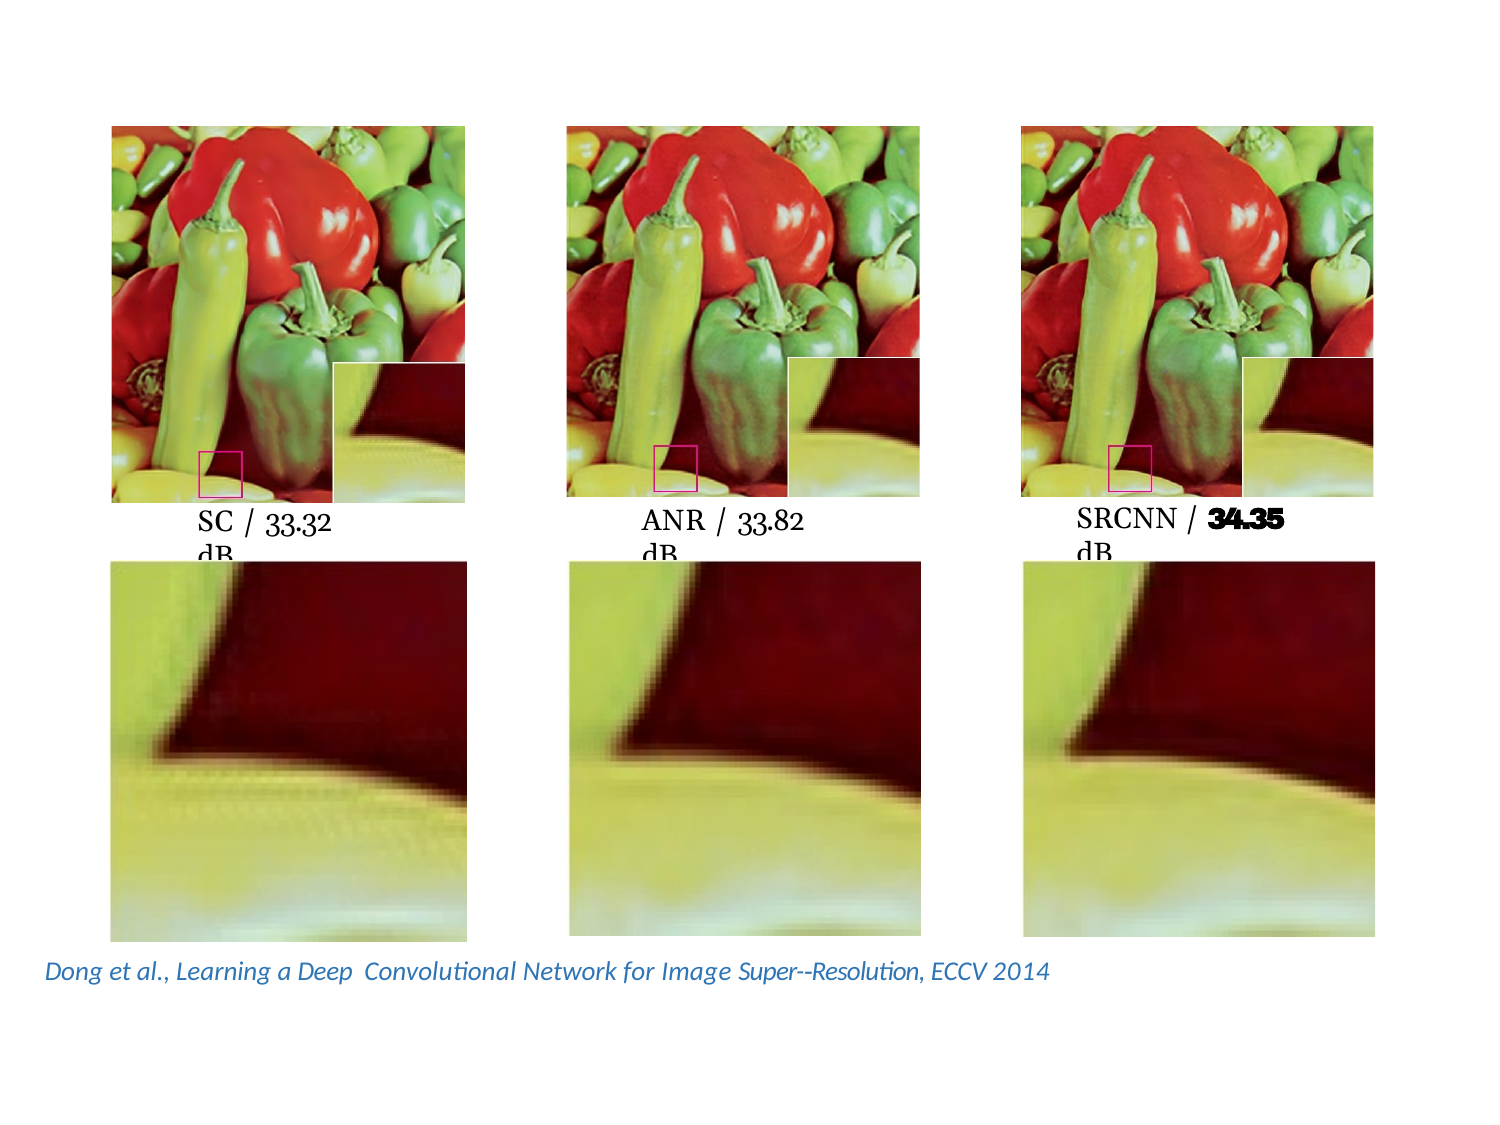

SRCNN / 34.35 dB
ANR / 33.82  dB
SC / 33.32 dB

Dong et al., Learning a Deep  Convolutional Network for Image Super-­‐Resolution, ECCV 2014